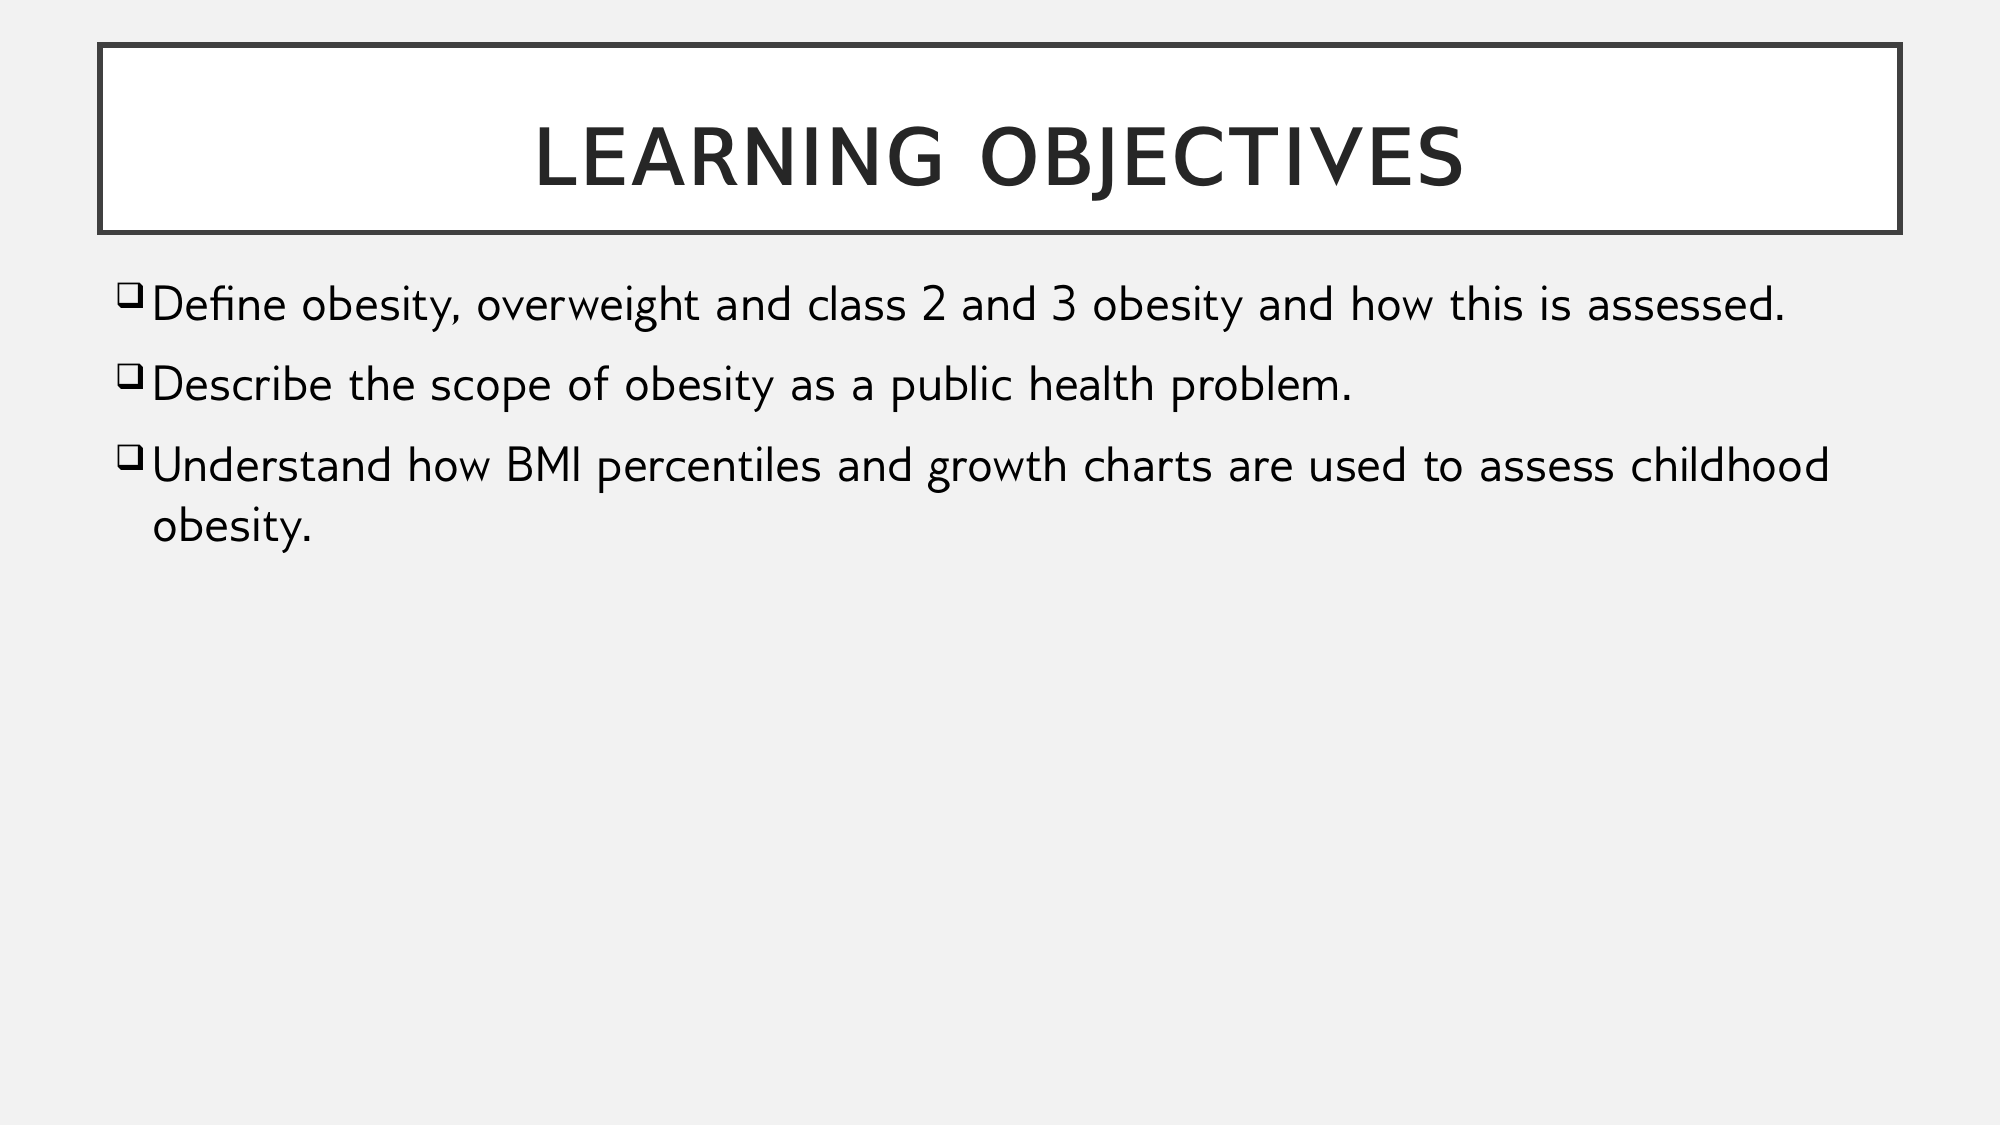

# Learning Objectives
Define obesity, overweight and class 2 and 3 obesity and how this is assessed.
Describe the scope of obesity as a public health problem.
Understand how BMI percentiles and growth charts are used to assess childhood obesity.